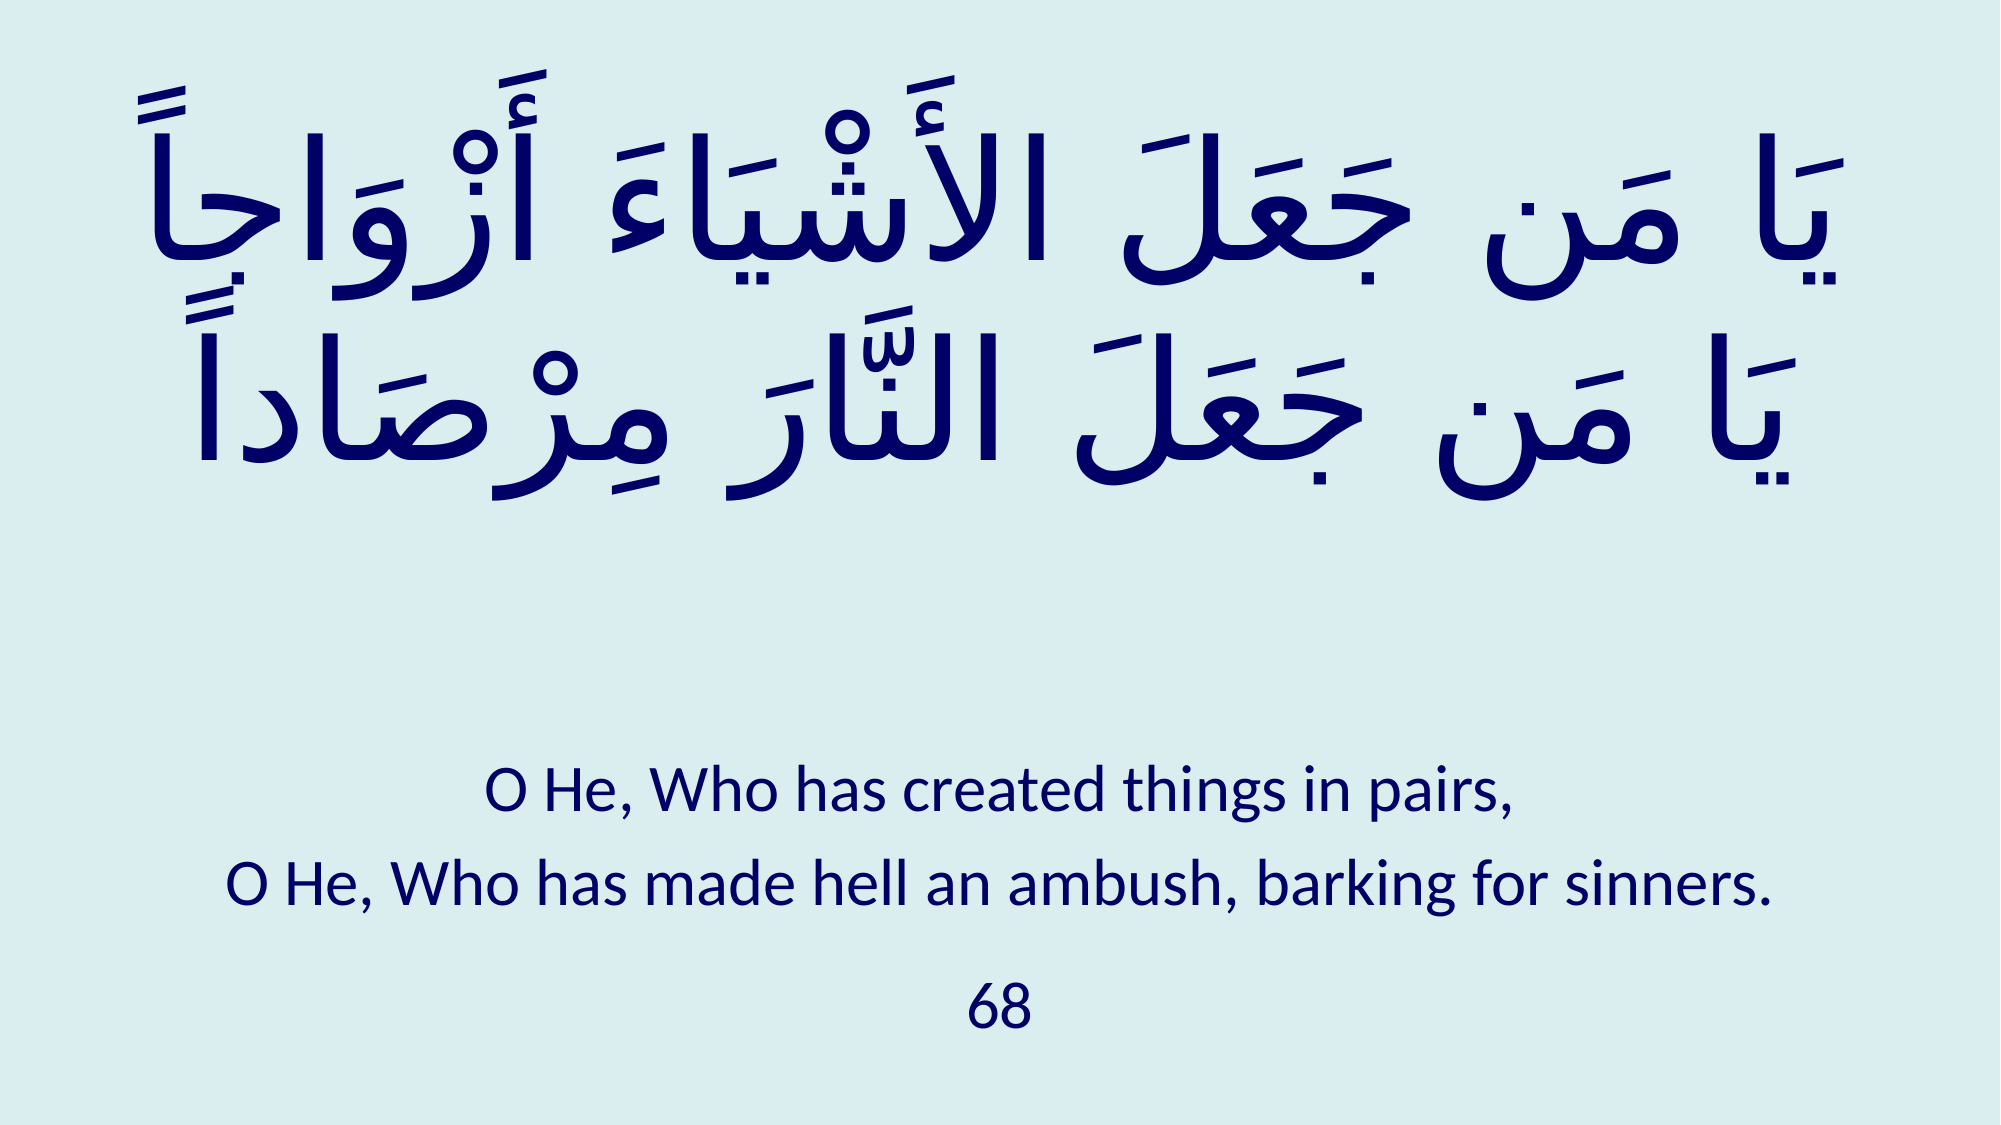

# يَا مَن جَعَلَ الأَشْيَاءَ أَزْوَاجاً يَا مَن جَعَلَ النَّارَ مِرْصَاداً
O He, Who has created things in pairs,
O He, Who has made hell an ambush, barking for sinners.
68